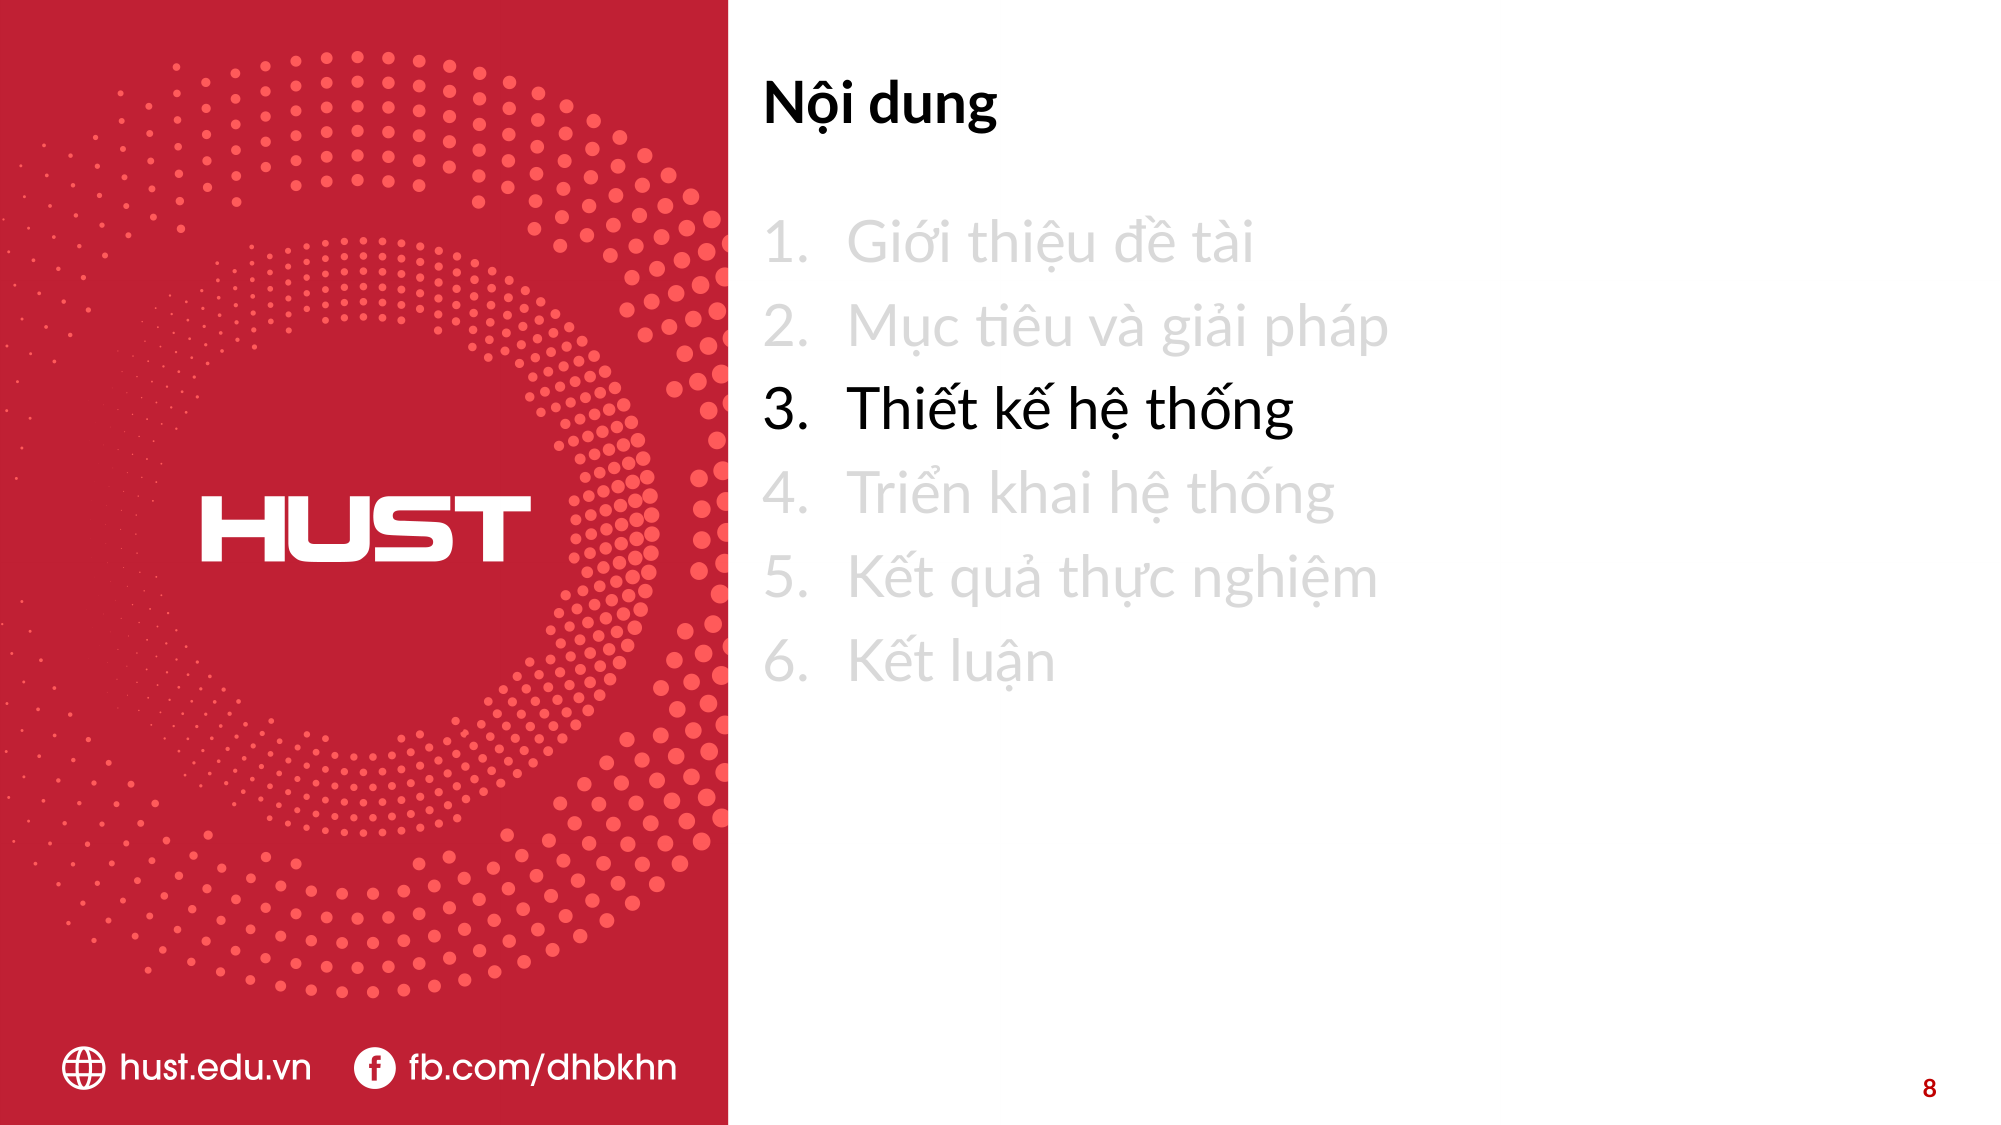

# Nội dung
Giới thiệu đề tài
Mục tiêu và giải pháp
Thiết kế hệ thống
Triển khai hệ thống
Kết quả thực nghiệm
Kết luận
8